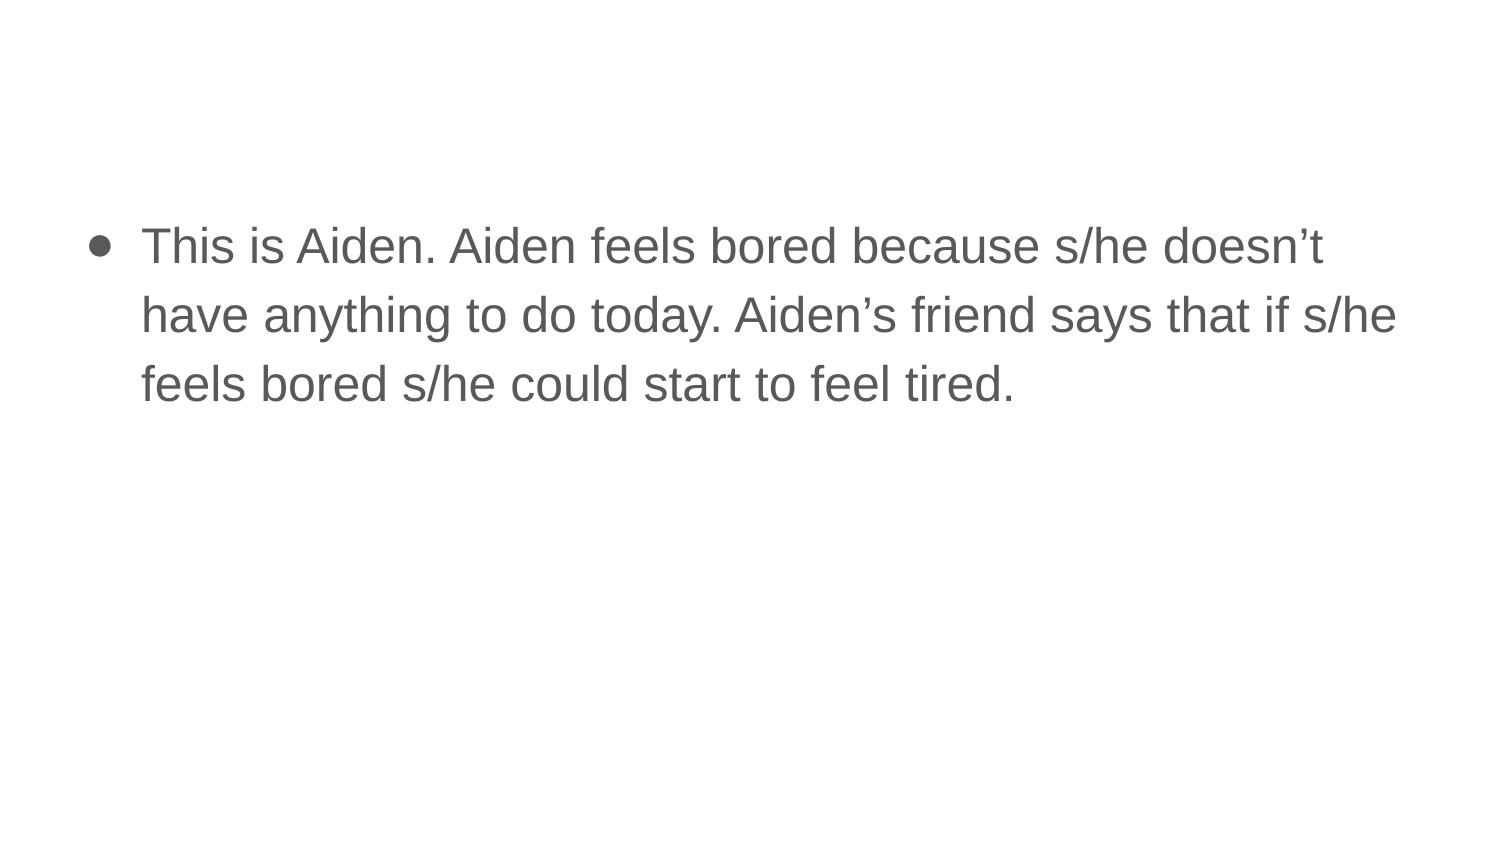

This is Aiden. Aiden feels bored because s/he doesn’t have anything to do today. Aiden’s friend says that if s/he feels bored s/he could start to feel tired.